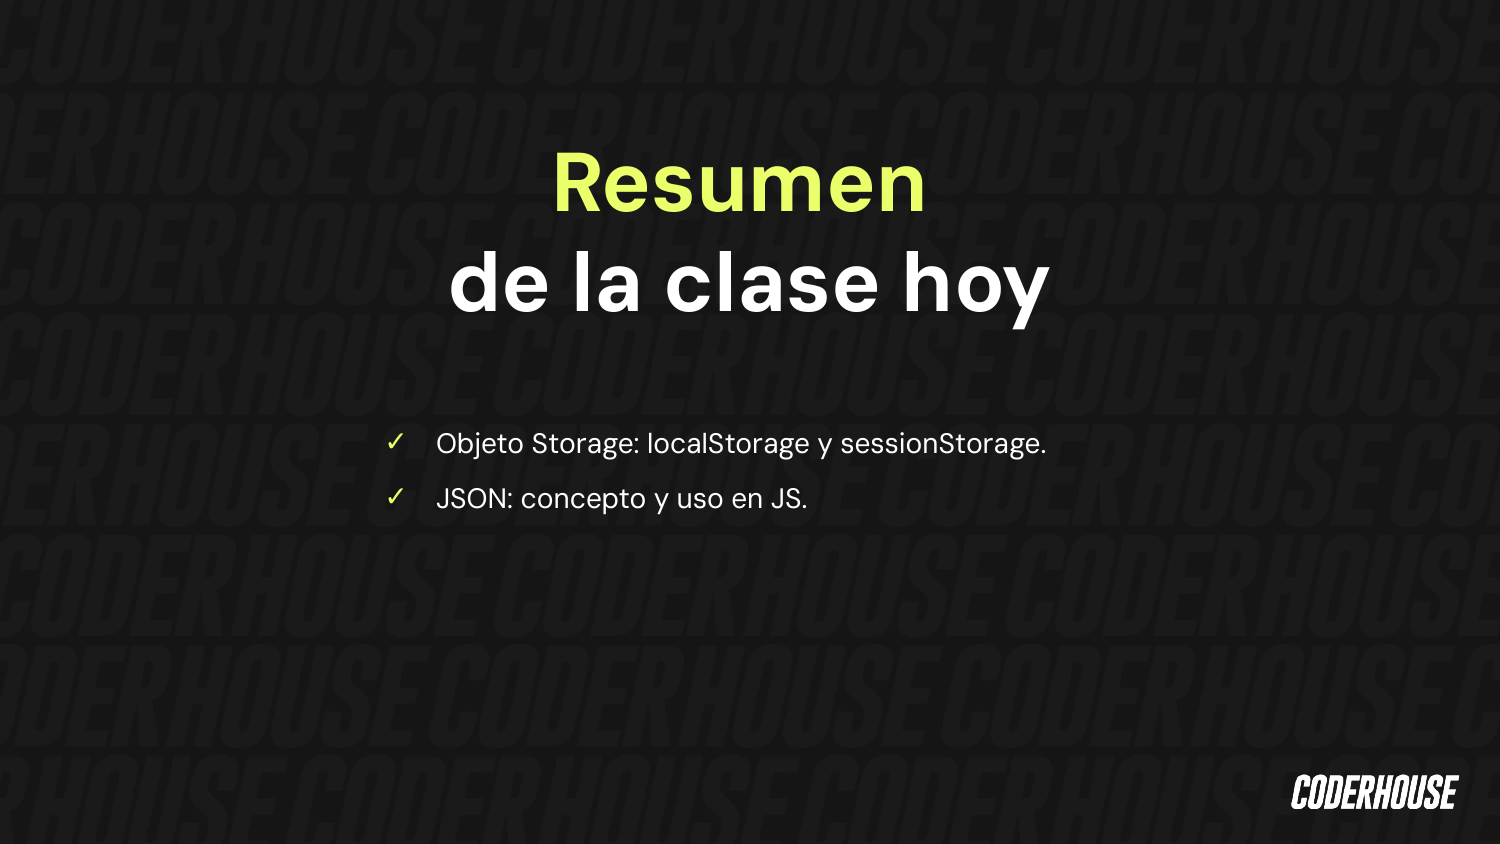

Resumen
de la clase hoy
Objeto Storage: localStorage y sessionStorage.
JSON: concepto y uso en JS.